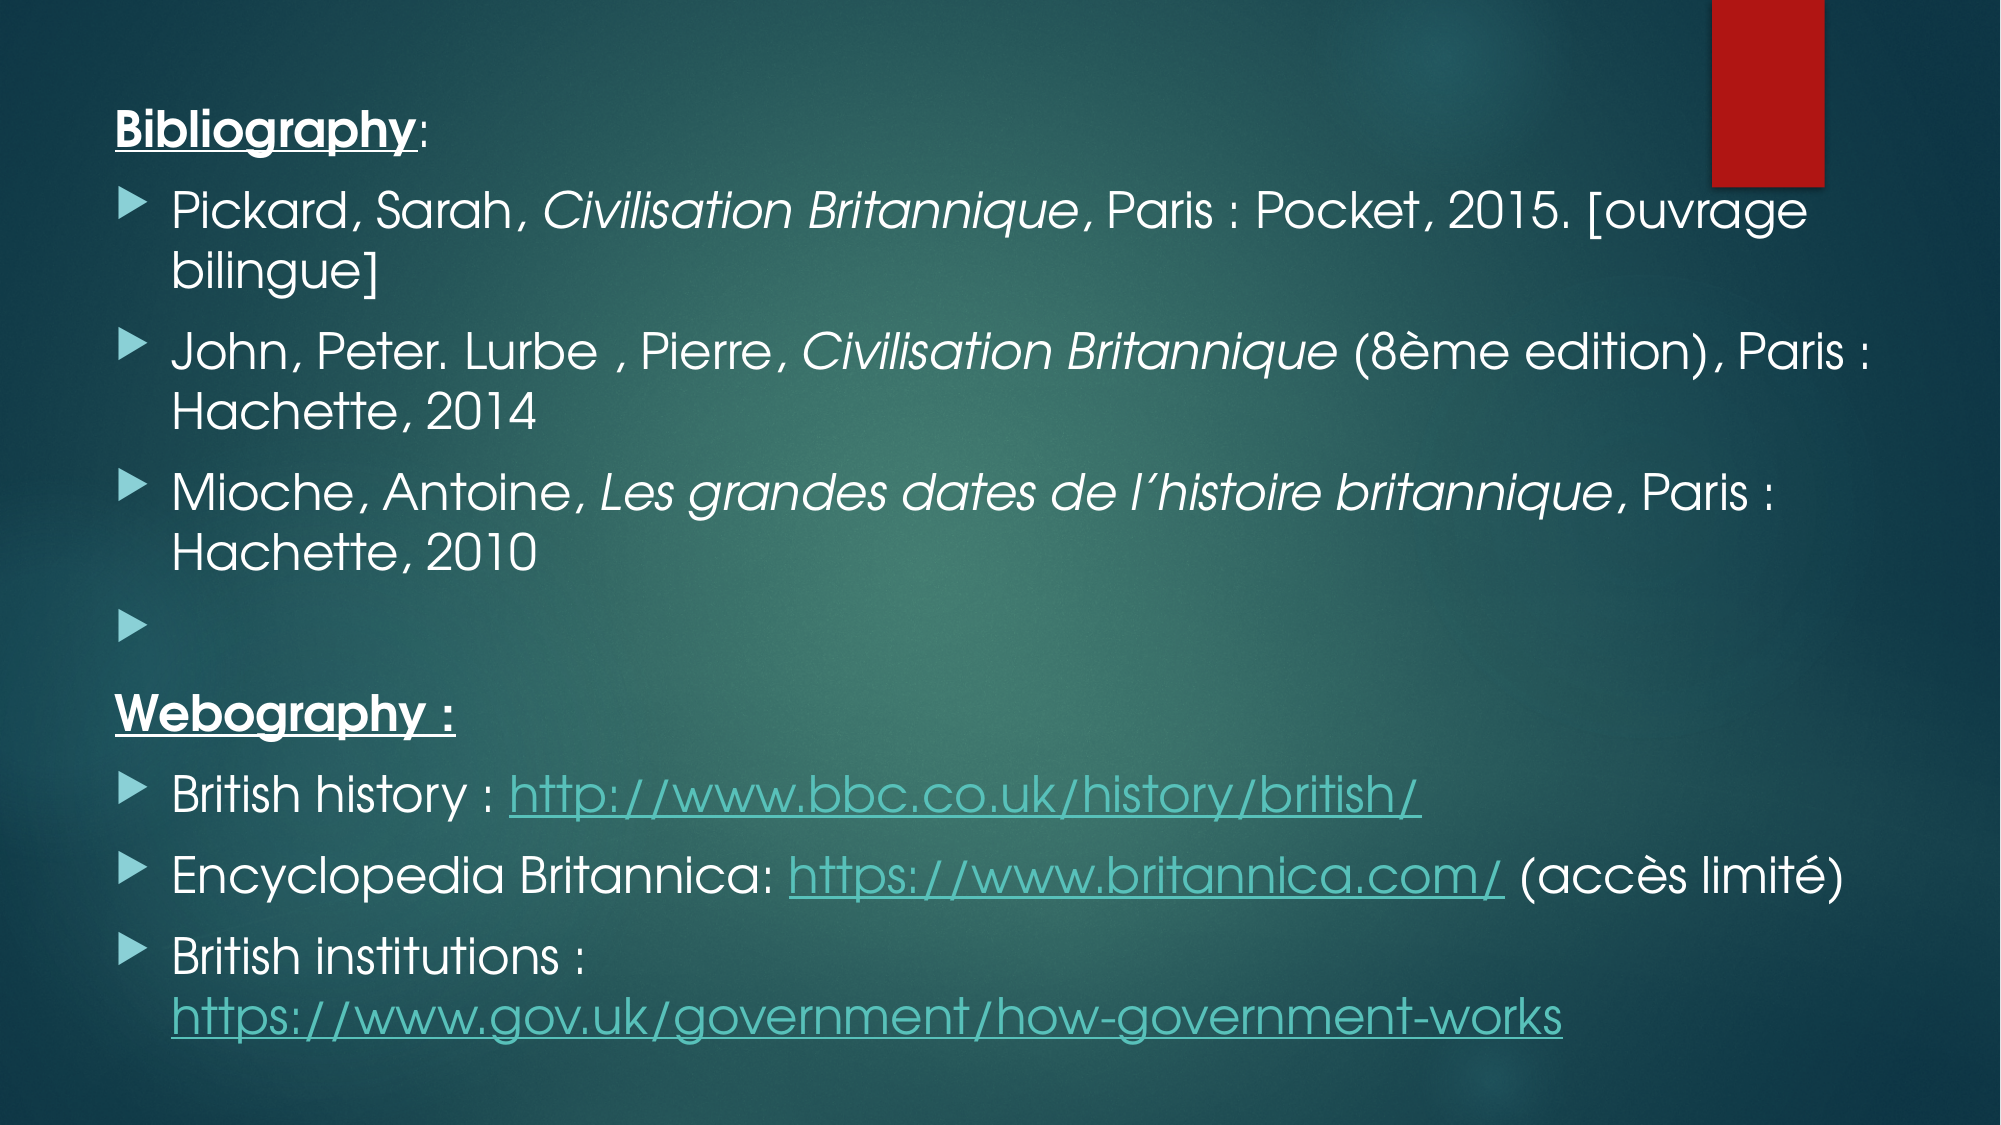

Bibliography:
Pickard, Sarah, Civilisation Britannique, Paris : Pocket, 2015. [ouvrage bilingue]
John, Peter. Lurbe , Pierre, Civilisation Britannique (8ème edition), Paris : Hachette, 2014
Mioche, Antoine, Les grandes dates de l’histoire britannique, Paris : Hachette, 2010

Webography :
British history : http://www.bbc.co.uk/history/british/
Encyclopedia Britannica: https://www.britannica.com/ (accès limité)
British institutions : https://www.gov.uk/government/how-government-works